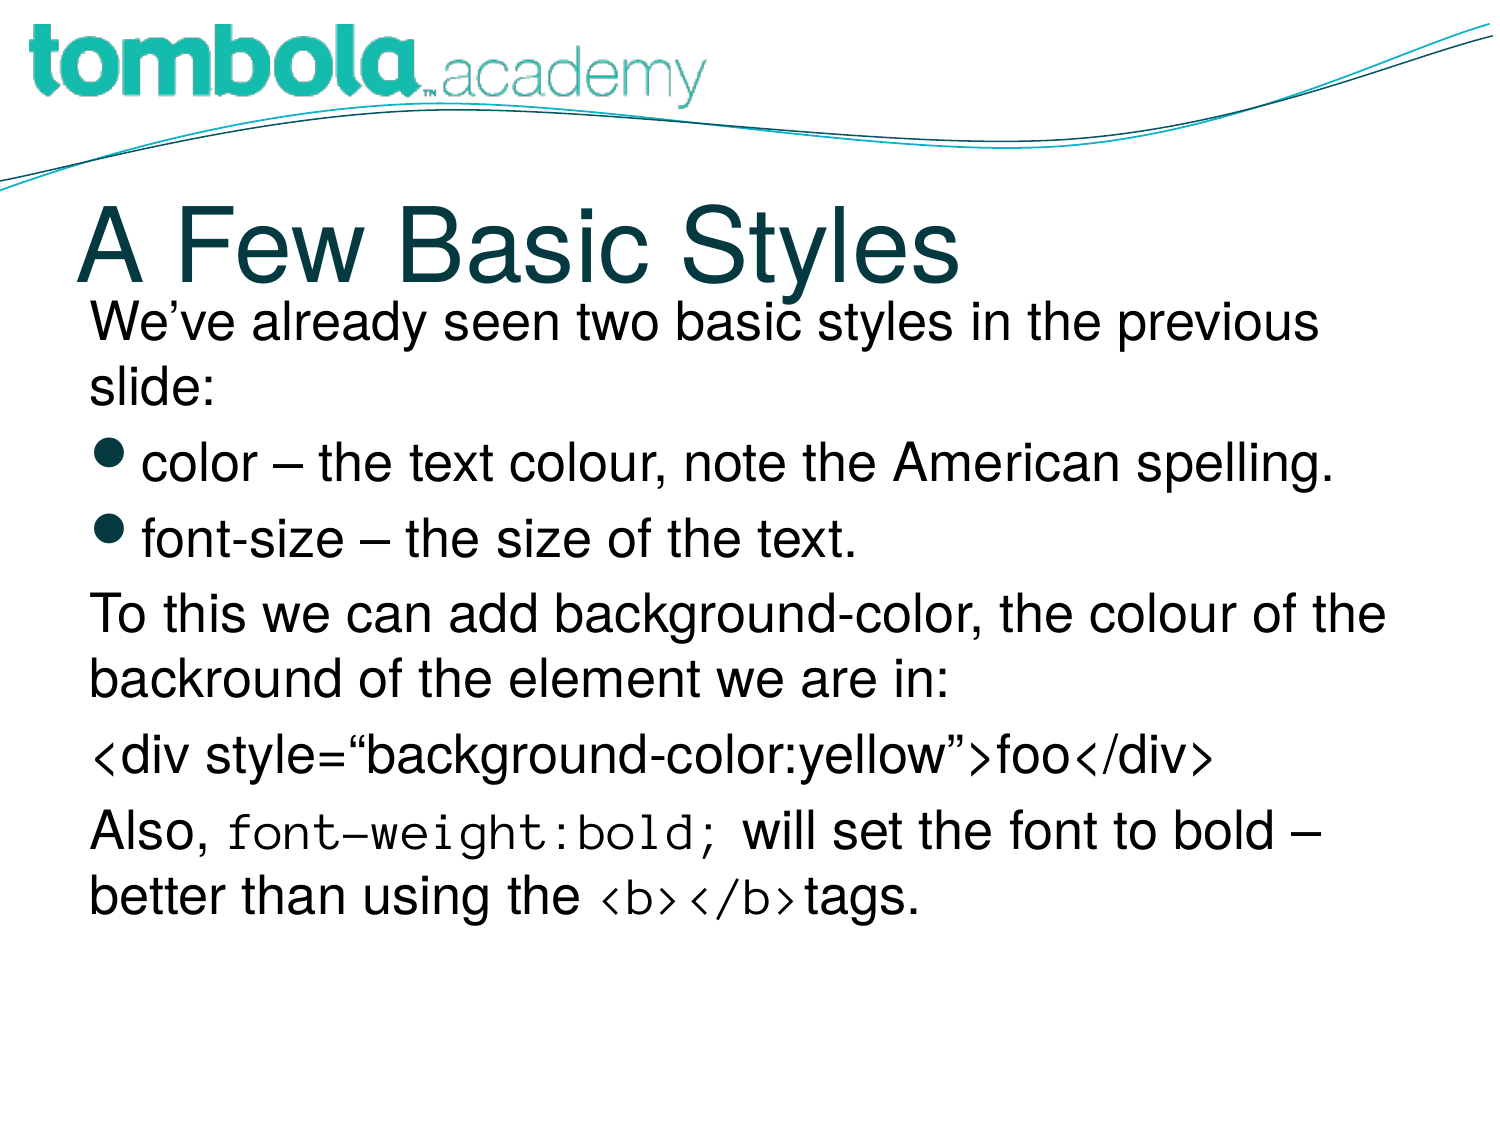

# A Few Basic Styles
We’ve already seen two basic styles in the previous slide:
color – the text colour, note the American spelling.
font-size – the size of the text.
To this we can add background-color, the colour of the backround of the element we are in:
<div style=“background-color:yellow”>foo</div>
Also, font-weight:bold; will set the font to bold – better than using the <b></b>tags.